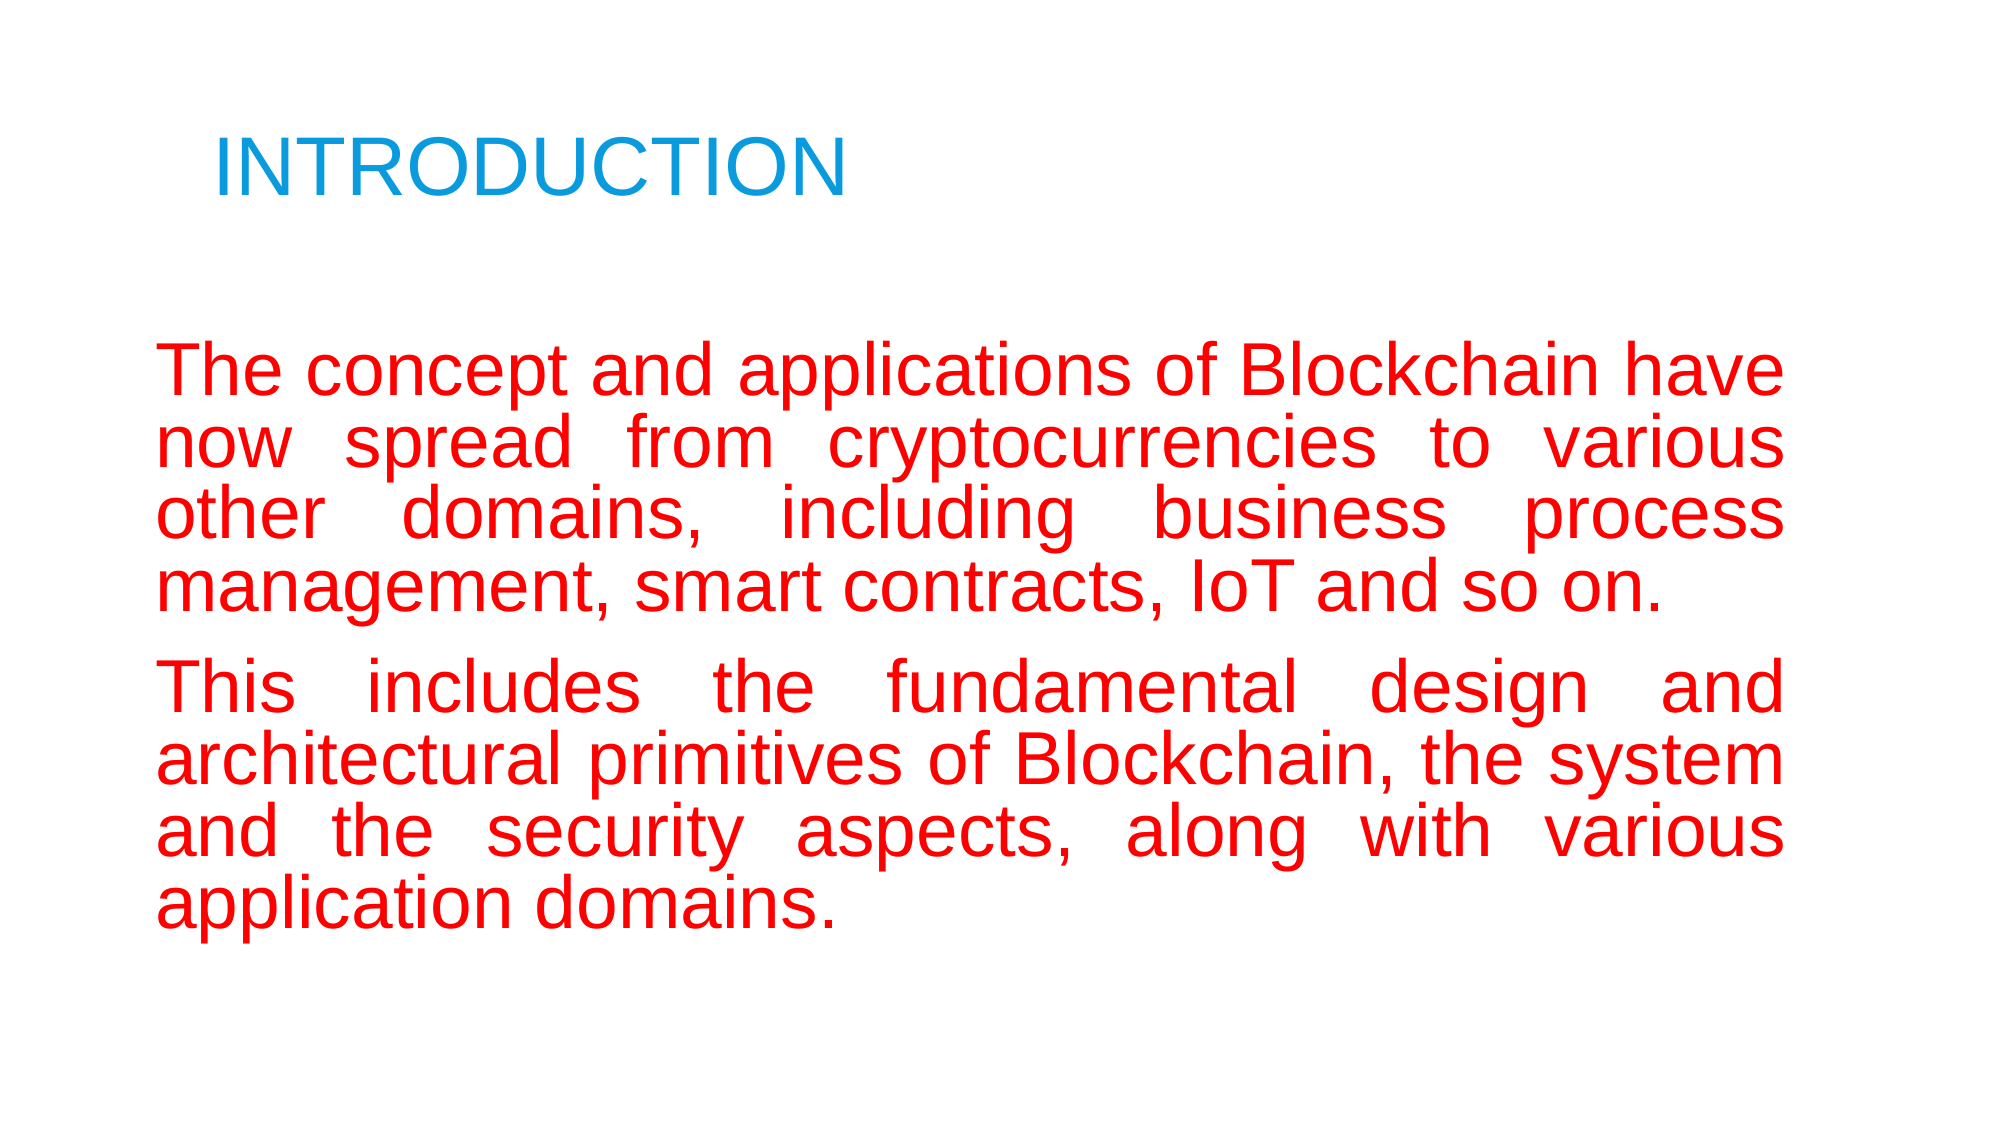

# INTRODUCTION
The concept and applications of Blockchain have now spread from cryptocurrencies to various other domains, including business process management, smart contracts, IoT and so on.
This includes the fundamental design and architectural primitives of Blockchain, the system and the security aspects, along with various application domains.